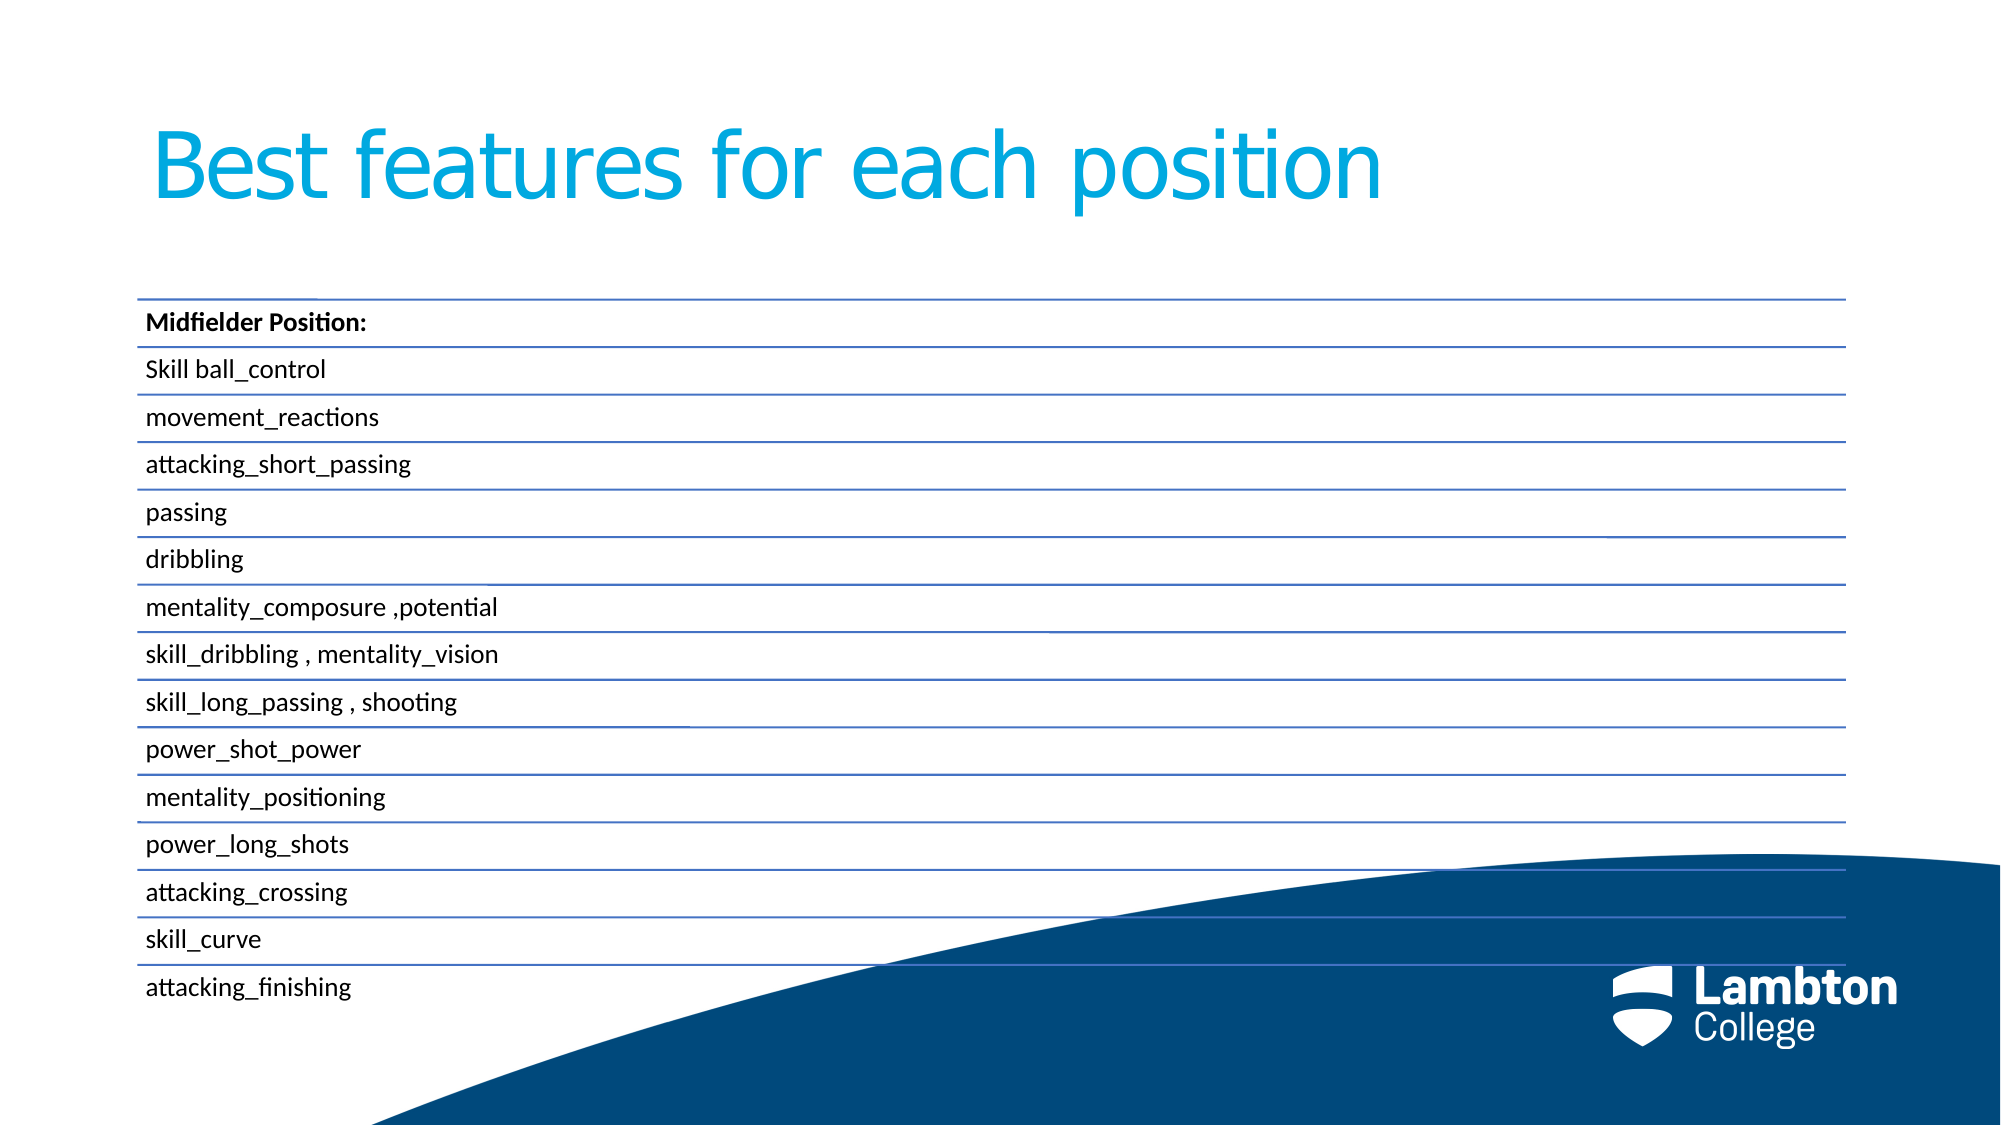

# Best features for each position
Midfielder Position:
Skill ball_control
movement_reactions
attacking_short_passing
passing
dribbling
mentality_composure ,potential
skill_dribbling , mentality_vision
skill_long_passing , shooting
power_shot_power
mentality_positioning
power_long_shots
attacking_crossing
skill_curve
attacking_finishing